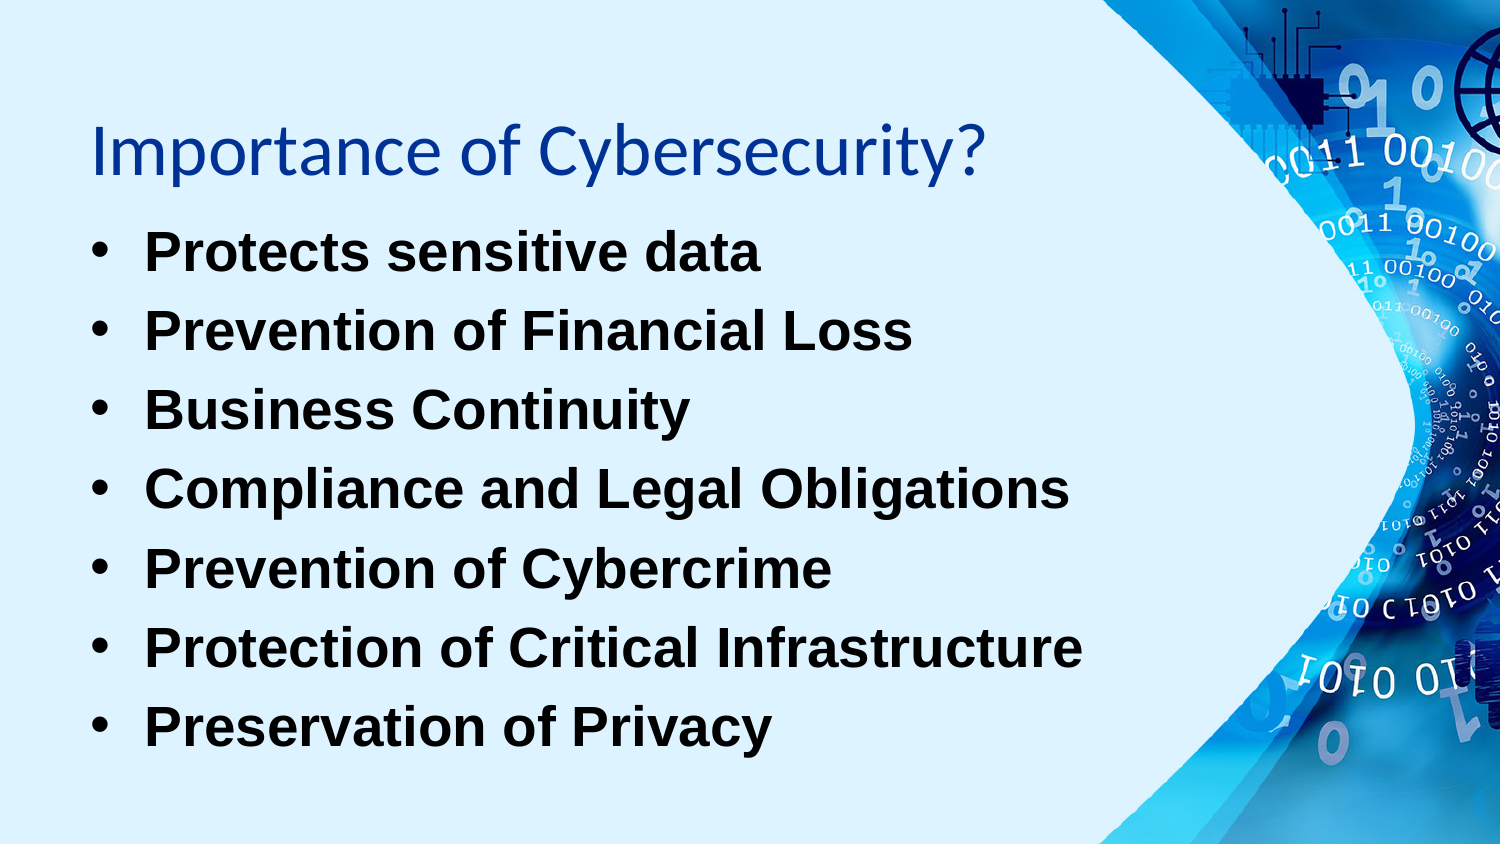

# Importance of Cybersecurity?
Protects sensitive data
Prevention of Financial Loss
Business Continuity
Compliance and Legal Obligations
Prevention of Cybercrime
Protection of Critical Infrastructure
Preservation of Privacy